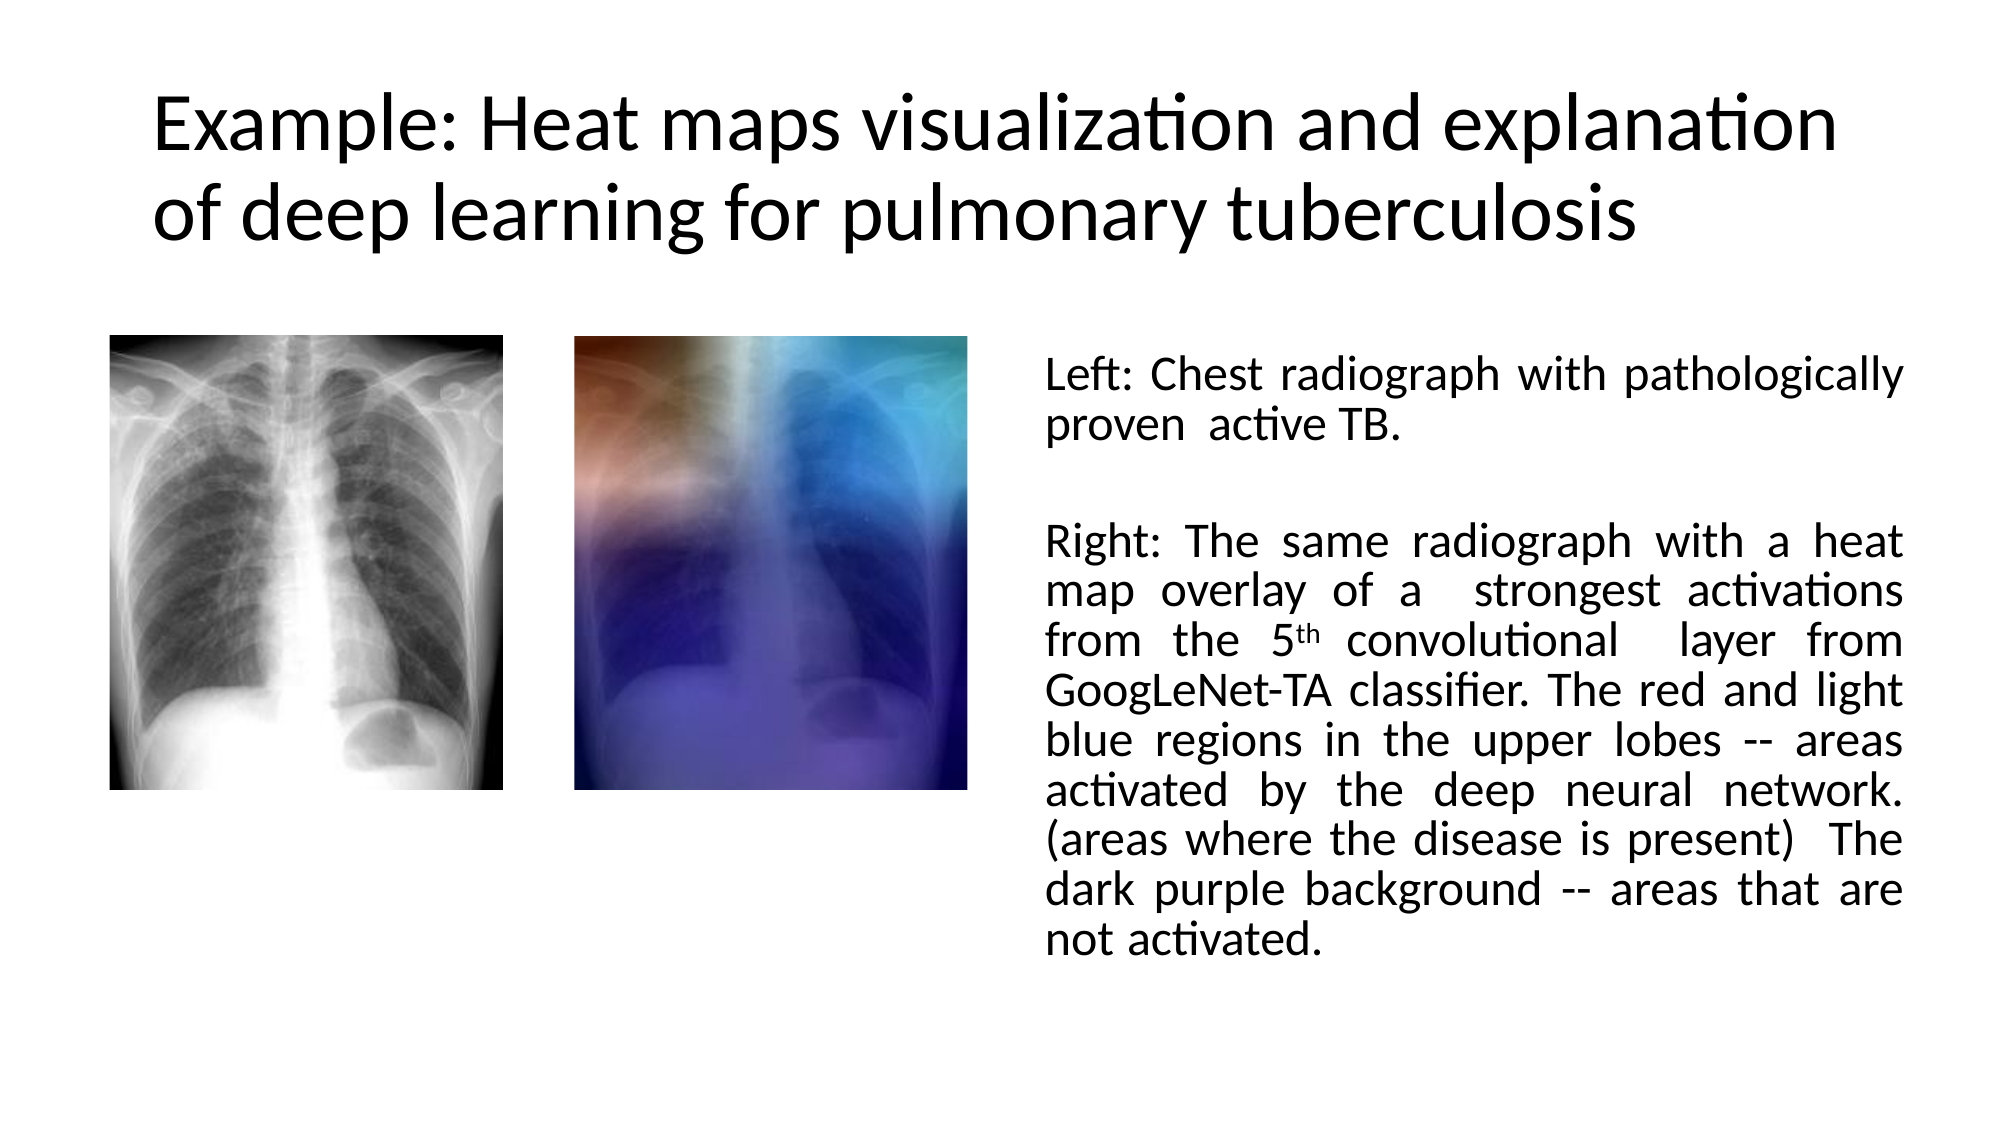

# Example: Heat maps visualization and explanation of deep learning for pulmonary tuberculosis

Left: Chest radiograph with pathologically proven  active TB.

Right: The same radiograph with a heat map overlay of a  strongest activations from the 5th convolutional  layer from GoogLeNet-TA classifier. The red and light blue regions in the upper lobes -- areas activated by the deep neural network. (areas where the disease is present)  The dark purple background -- areas that are not activated.